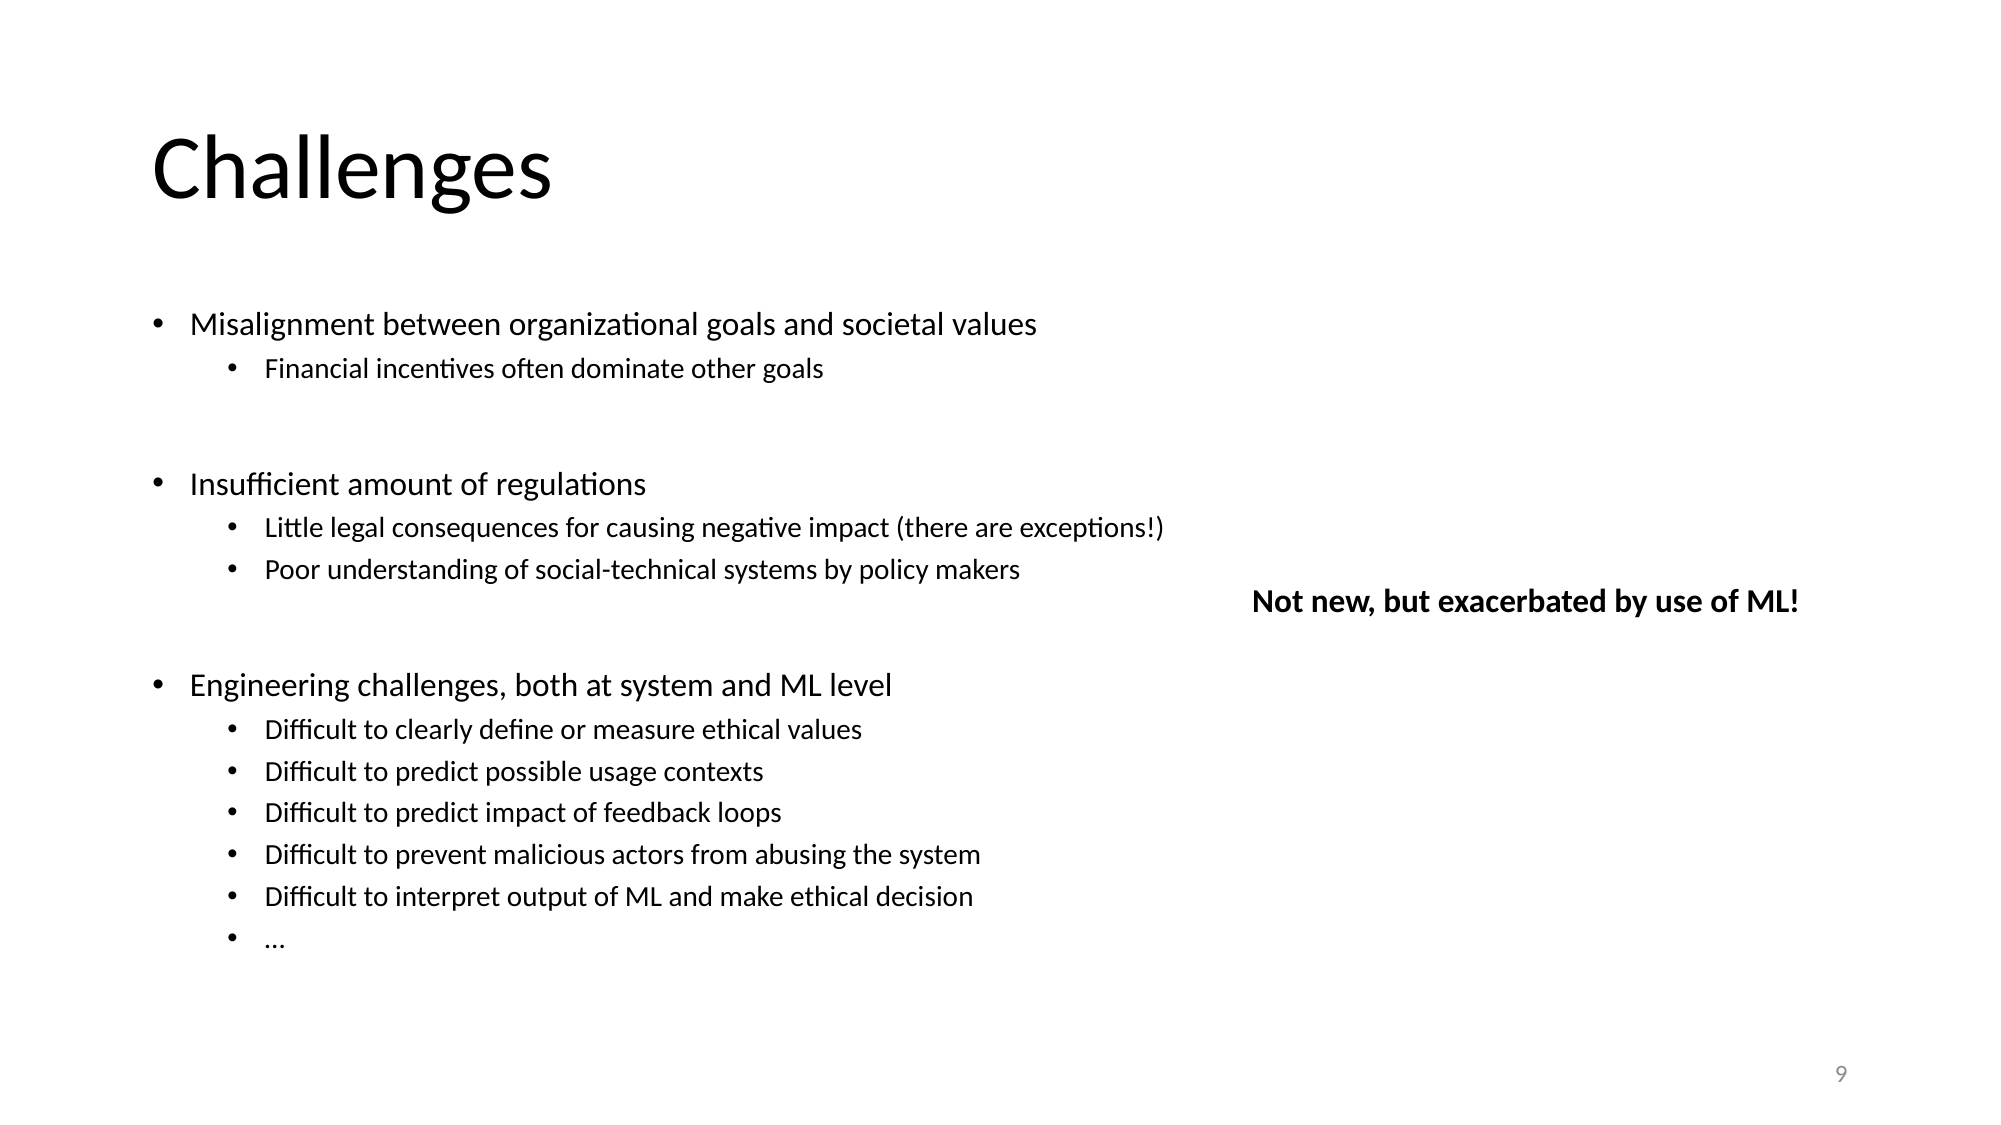

# Challenges
Misalignment between organizational goals and societal values
Financial incentives often dominate other goals

Insufficient amount of regulations
Little legal consequences for causing negative impact (there are exceptions!)
Poor understanding of social-technical systems by policy makers

Engineering challenges, both at system and ML level
Difficult to clearly define or measure ethical values
Difficult to predict possible usage contexts
Difficult to predict impact of feedback loops
Difficult to prevent malicious actors from abusing the system
Difficult to interpret output of ML and make ethical decision
…
Not new, but exacerbated by use of ML!
9